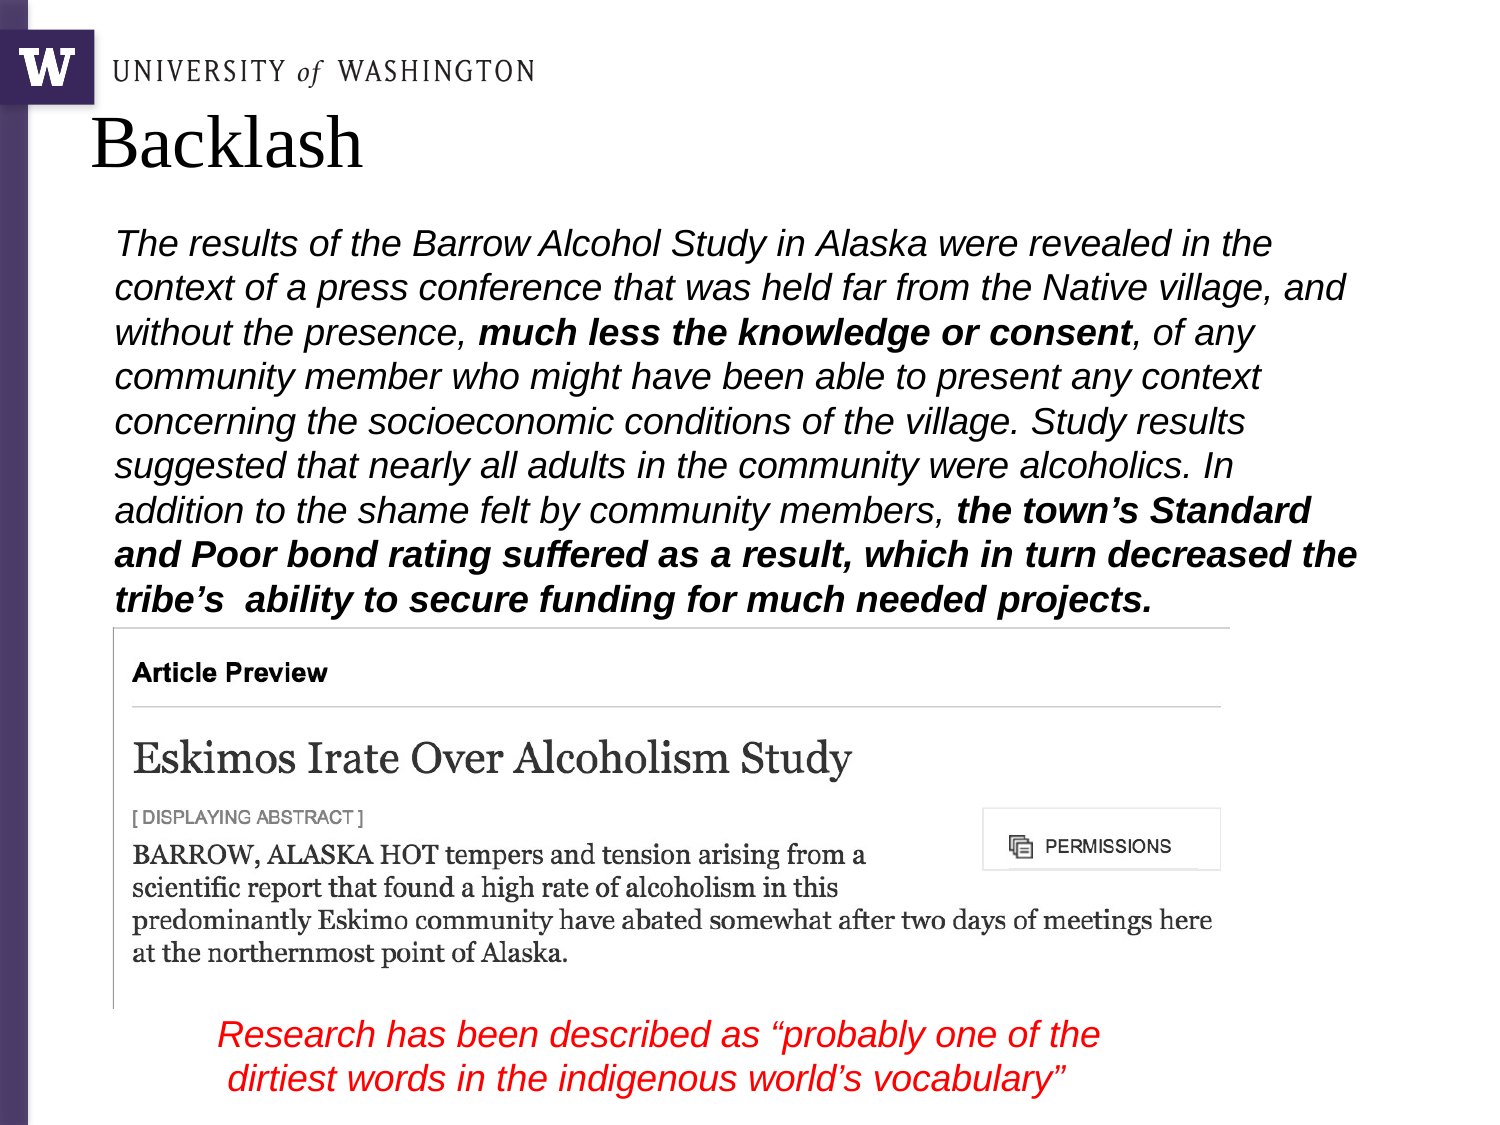

# Backlash
The results of the Barrow Alcohol Study in Alaska were revealed in the  context of a press conference that was held far from the Native village, and  without the presence, much less the knowledge or consent, of any  community member who might have been able to present any context  concerning the socioeconomic conditions of the village. Study results  suggested that nearly all adults in the community were alcoholics. In  addition to the shame felt by community members, the town’s Standard and Poor bond rating suffered as a result, which in turn decreased the tribe’s  ability to secure funding for much needed projects.

Research has been described as “probably one of the  dirtiest words in the indigenous world’s vocabulary”